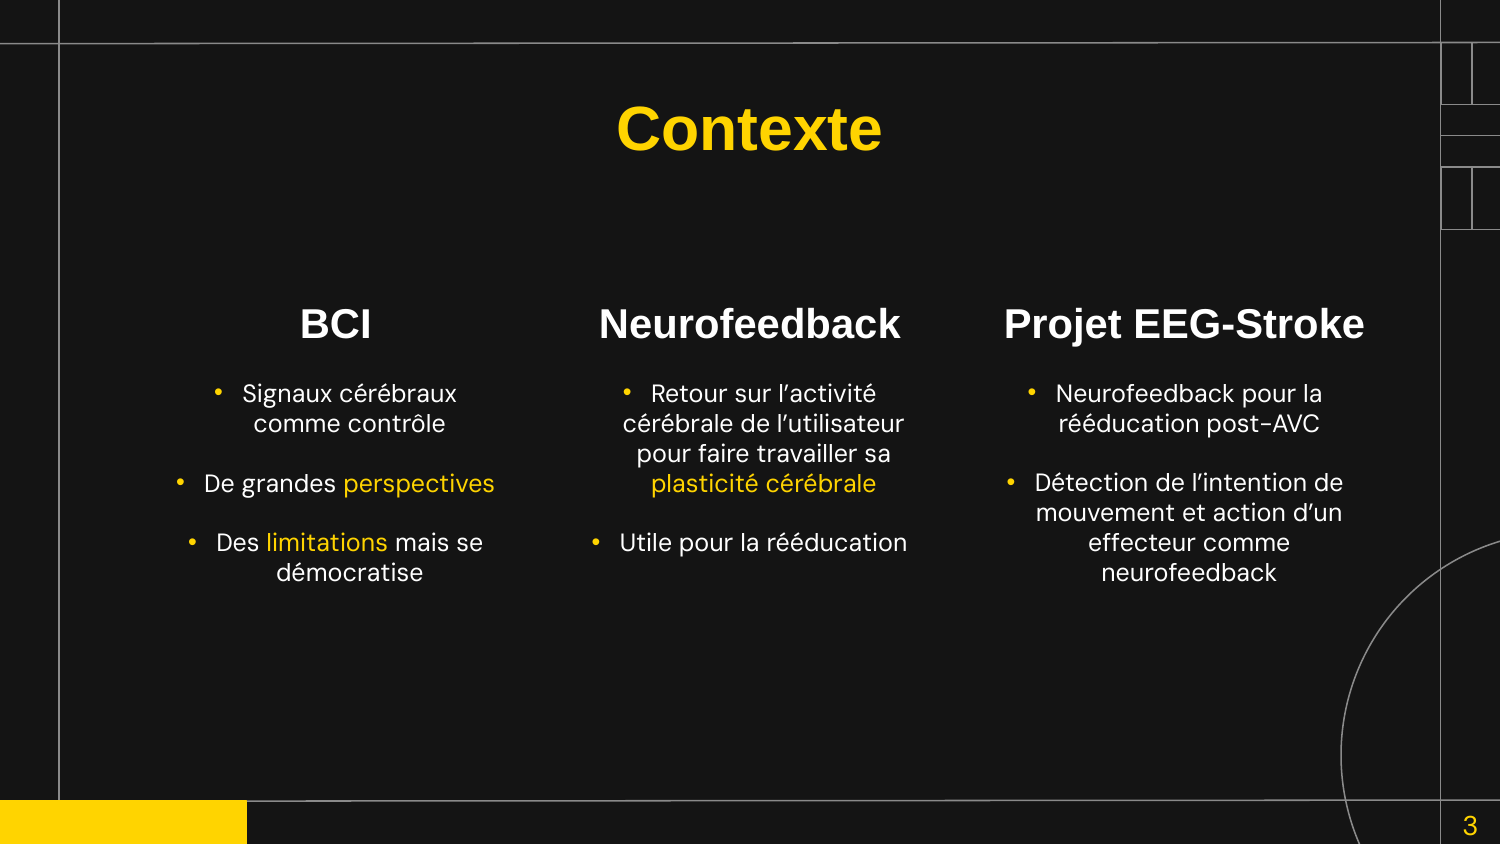

# Contexte
BCI
Neurofeedback
Projet EEG-Stroke
Neurofeedback pour la rééducation post-AVC

Détection de l’intention de mouvement et action d’un effecteur comme neurofeedback

Signaux cérébraux comme contrôle

De grandes perspectives

Des limitations mais se démocratise
Retour sur l’activité cérébrale de l’utilisateur pour faire travailler sa plasticité cérébrale

Utile pour la rééducation
3